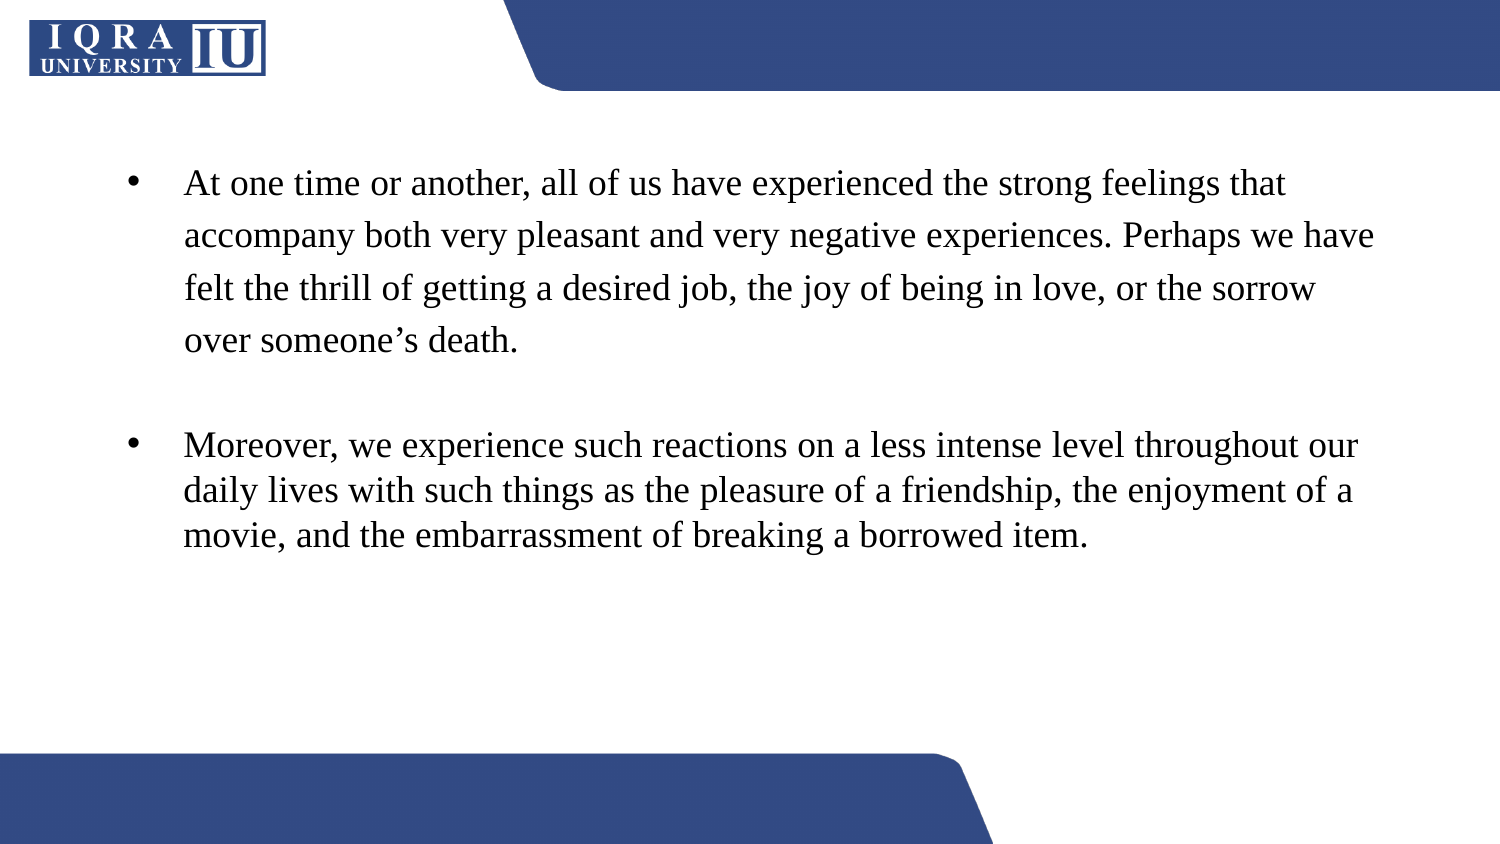

At one time or another, all of us have experienced the strong feelings that
      accompany both very pleasant and very negative experiences. Perhaps we have
      felt the thrill of getting a desired job, the joy of being in love, or the sorrow
      over someone’s death.

Moreover, we experience such reactions on a less intense level throughout our daily lives with such things as the pleasure of a friendship, the enjoyment of a movie, and the embarrassment of breaking a borrowed item.